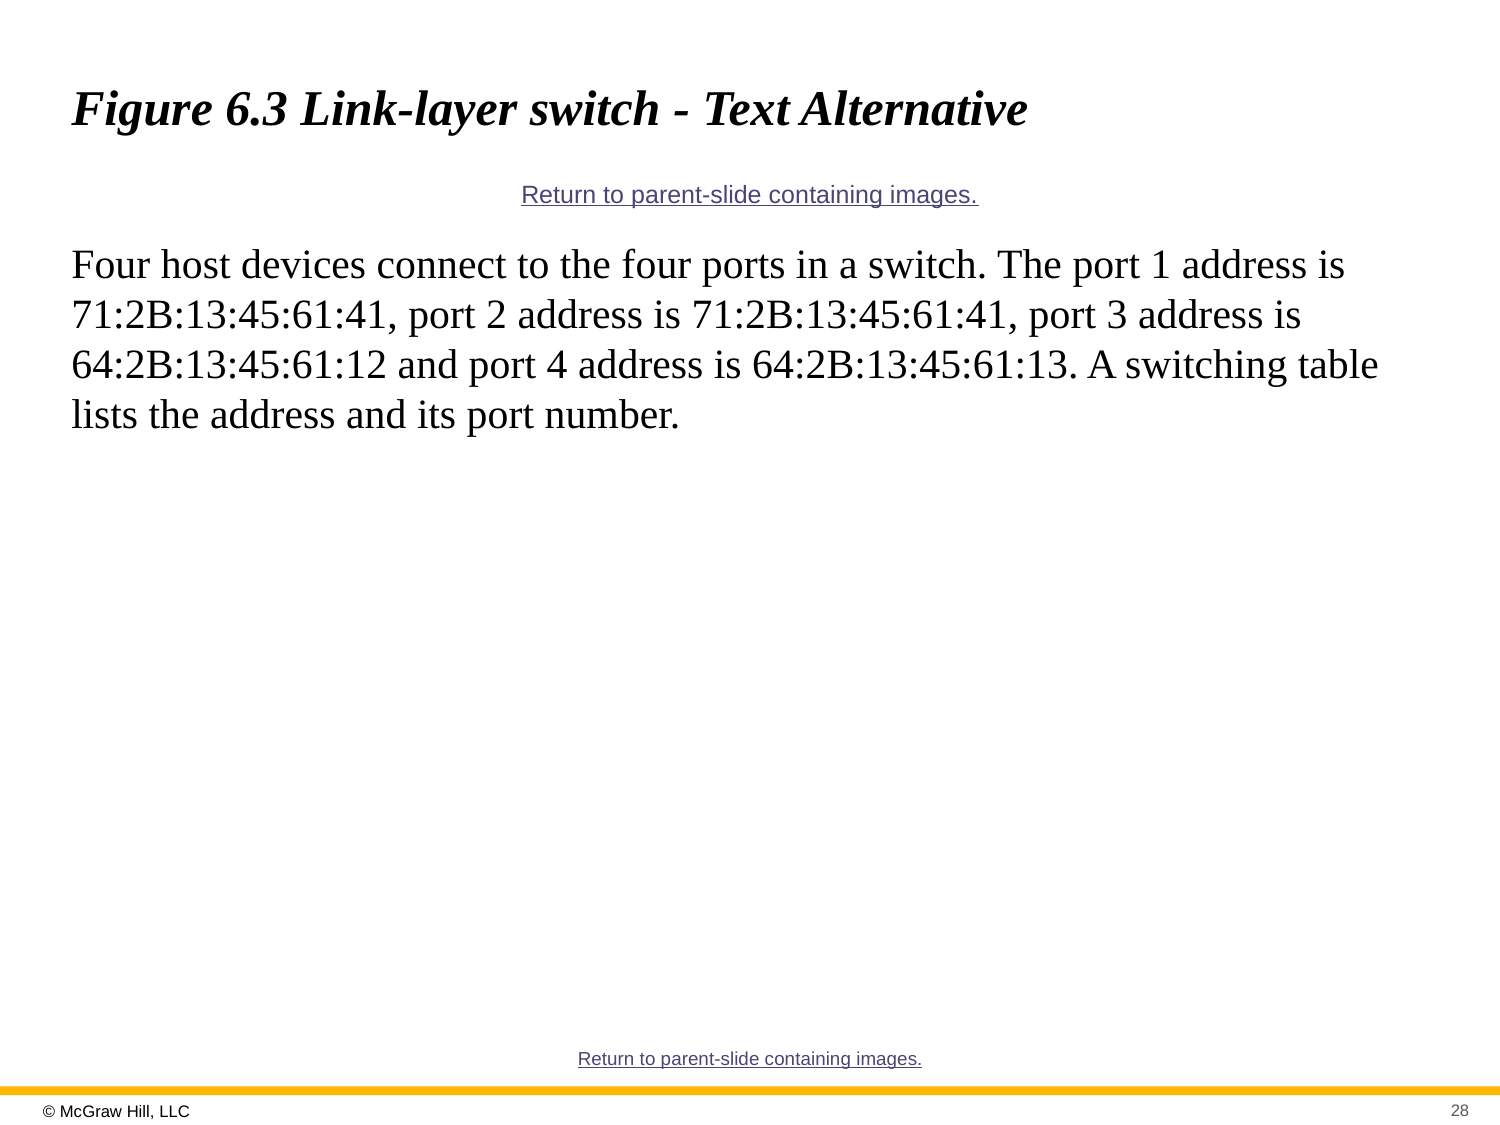

# Figure 6.3 Link-layer switch - Text Alternative
Return to parent-slide containing images.
Four host devices connect to the four ports in a switch. The port 1 address is 71:2B:13:45:61:41, port 2 address is 71:2B:13:45:61:41, port 3 address is 64:2B:13:45:61:12 and port 4 address is 64:2B:13:45:61:13. A switching table lists the address and its port number.
Return to parent-slide containing images.
28